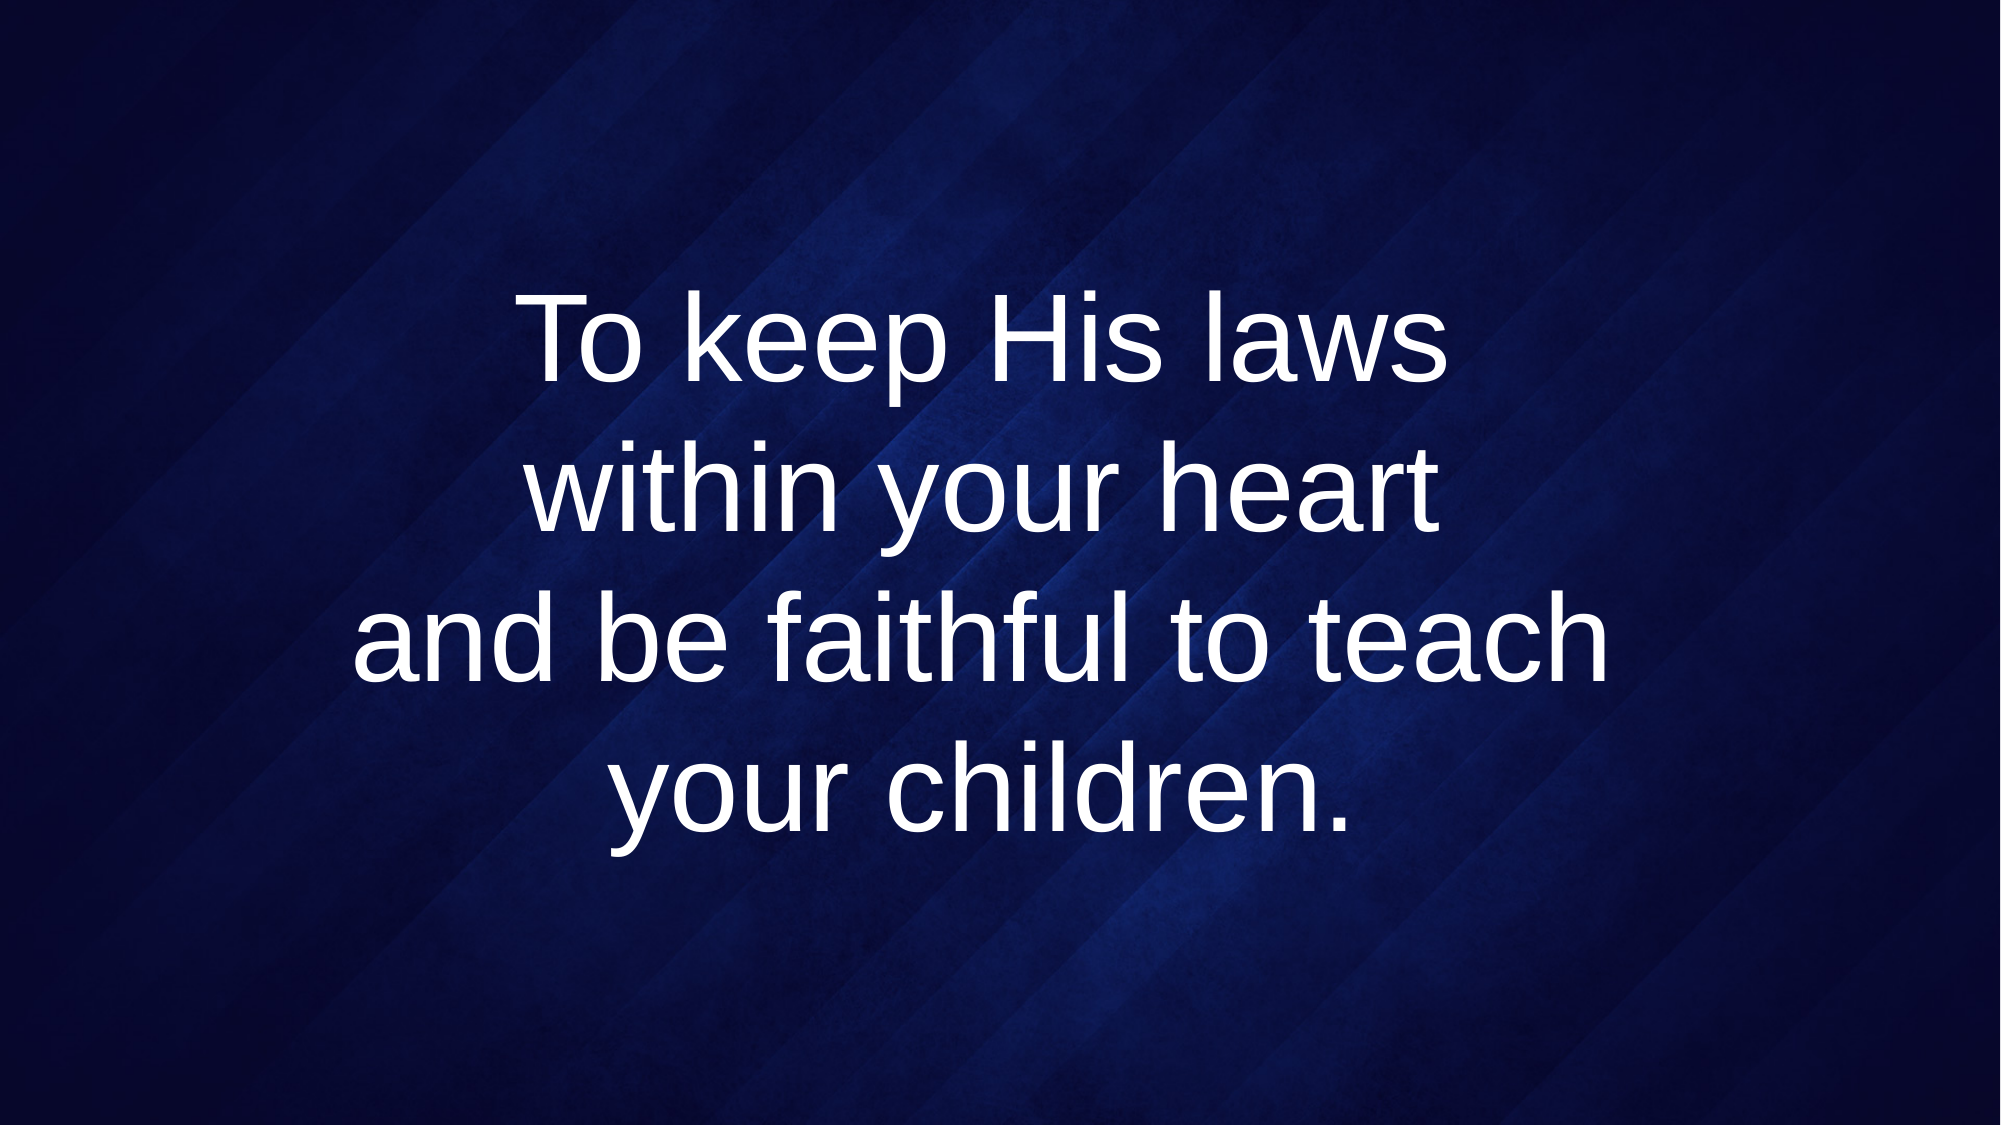

# To keep His laws within your heart and be faithful to teach your children.